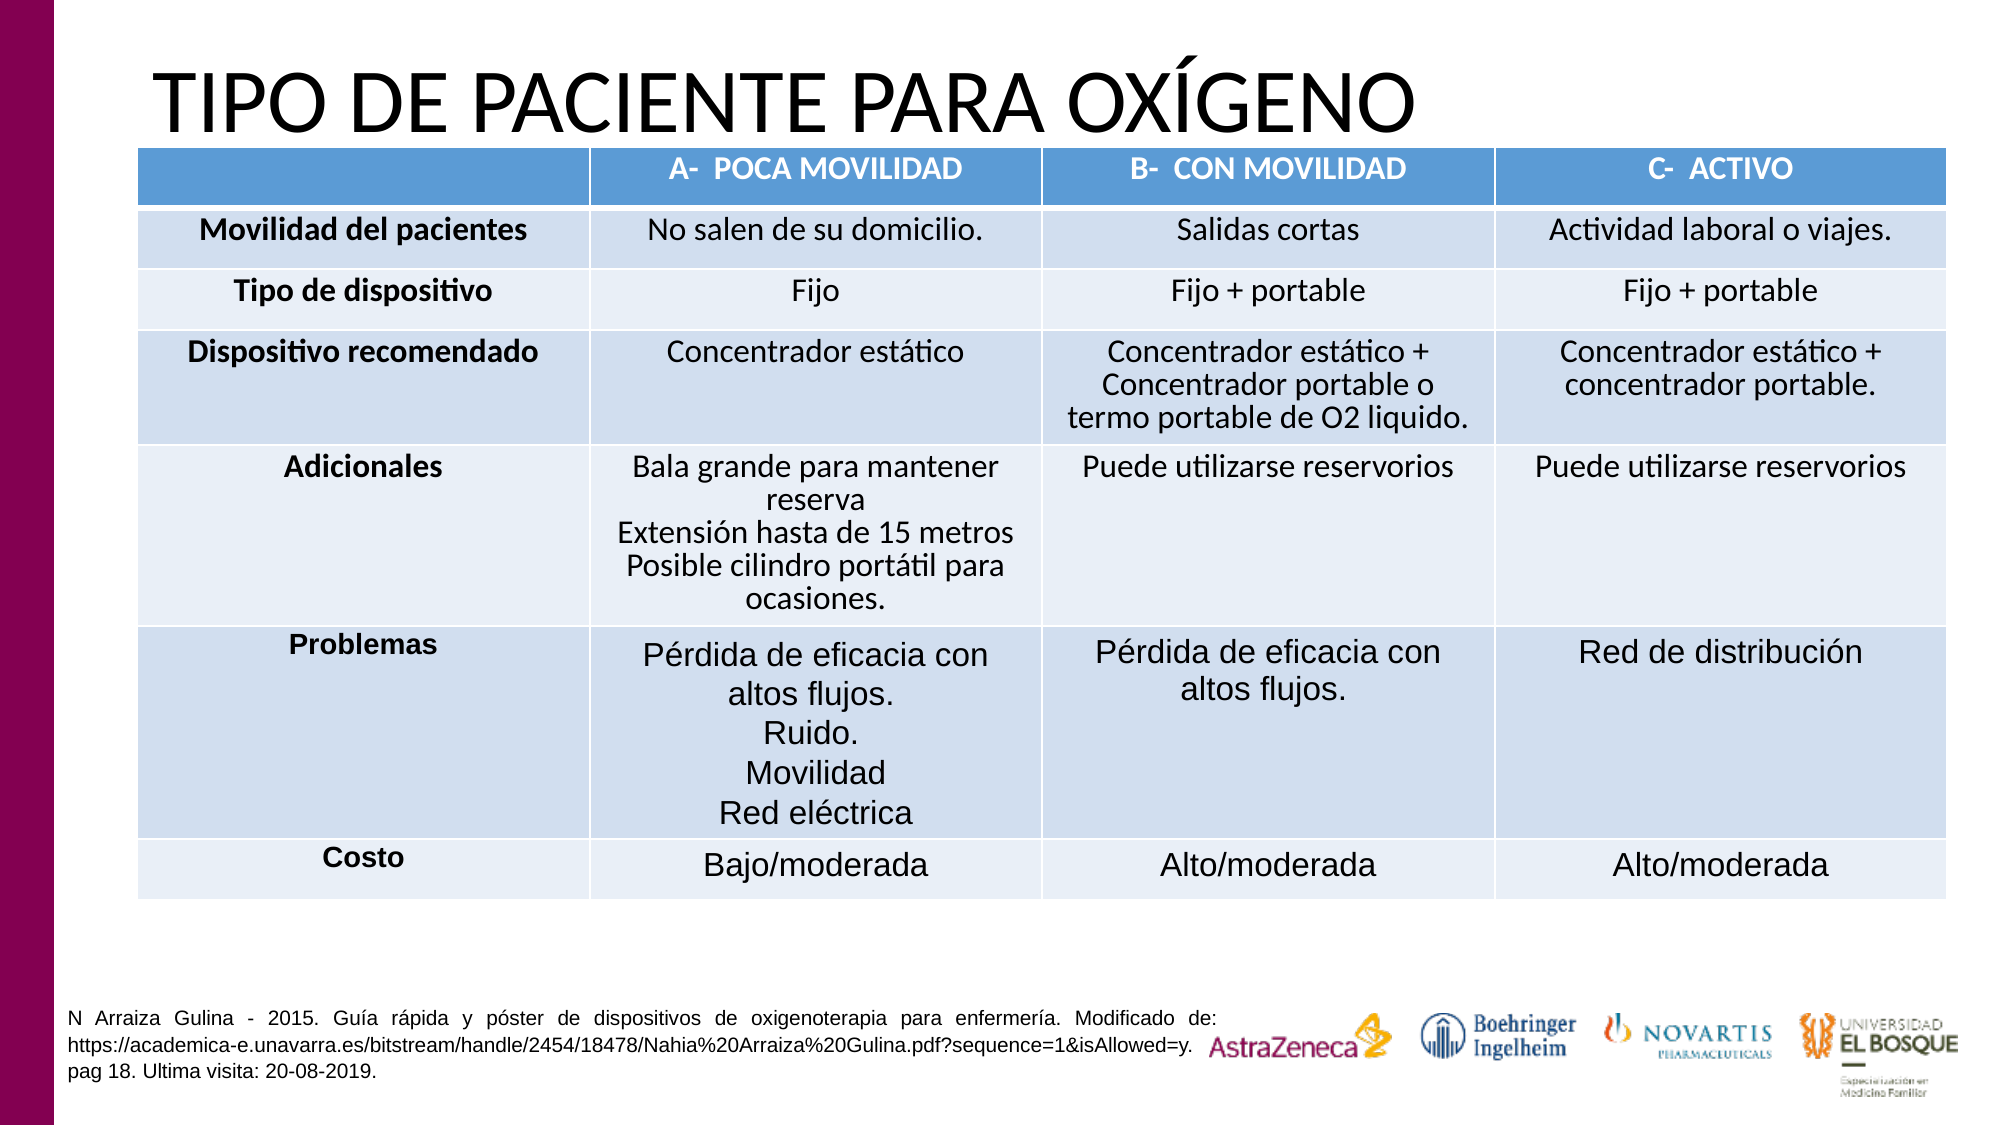

# TIPO DE PACIENTE PARA OXÍGENO
|  | A- POCA MOVILIDAD | B- CON MOVILIDAD | C- ACTIVO |
| --- | --- | --- | --- |
| Movilidad del pacientes | No salen de su domicilio. | Salidas cortas | Actividad laboral o viajes. |
| Tipo de dispositivo | Fijo | Fijo + portable | Fijo + portable |
| Dispositivo recomendado | Concentrador estático | Concentrador estático + Concentrador portable o termo portable de O2 liquido. | Concentrador estático + concentrador portable. |
| Adicionales | Bala grande para mantener reserva Extensión hasta de 15 metros Posible cilindro portátil para ocasiones. | Puede utilizarse reservorios | Puede utilizarse reservorios |
| Problemas | Pérdida de eficacia con altos flujos. Ruido. Movilidad Red eléctrica | Pérdida de eficacia con altos flujos. | Red de distribución |
| Costo | Bajo/moderada | Alto/moderada | Alto/moderada |
N Arraiza Gulina - ‎2015. Guía rápida y póster de dispositivos de oxigenoterapia para enfermería. Modificado de: https://academica-e.unavarra.es/bitstream/handle/2454/18478/Nahia%20Arraiza%20Gulina.pdf?sequence=1&isAllowed=y. pag 18. Ultima visita: 20-08-2019.